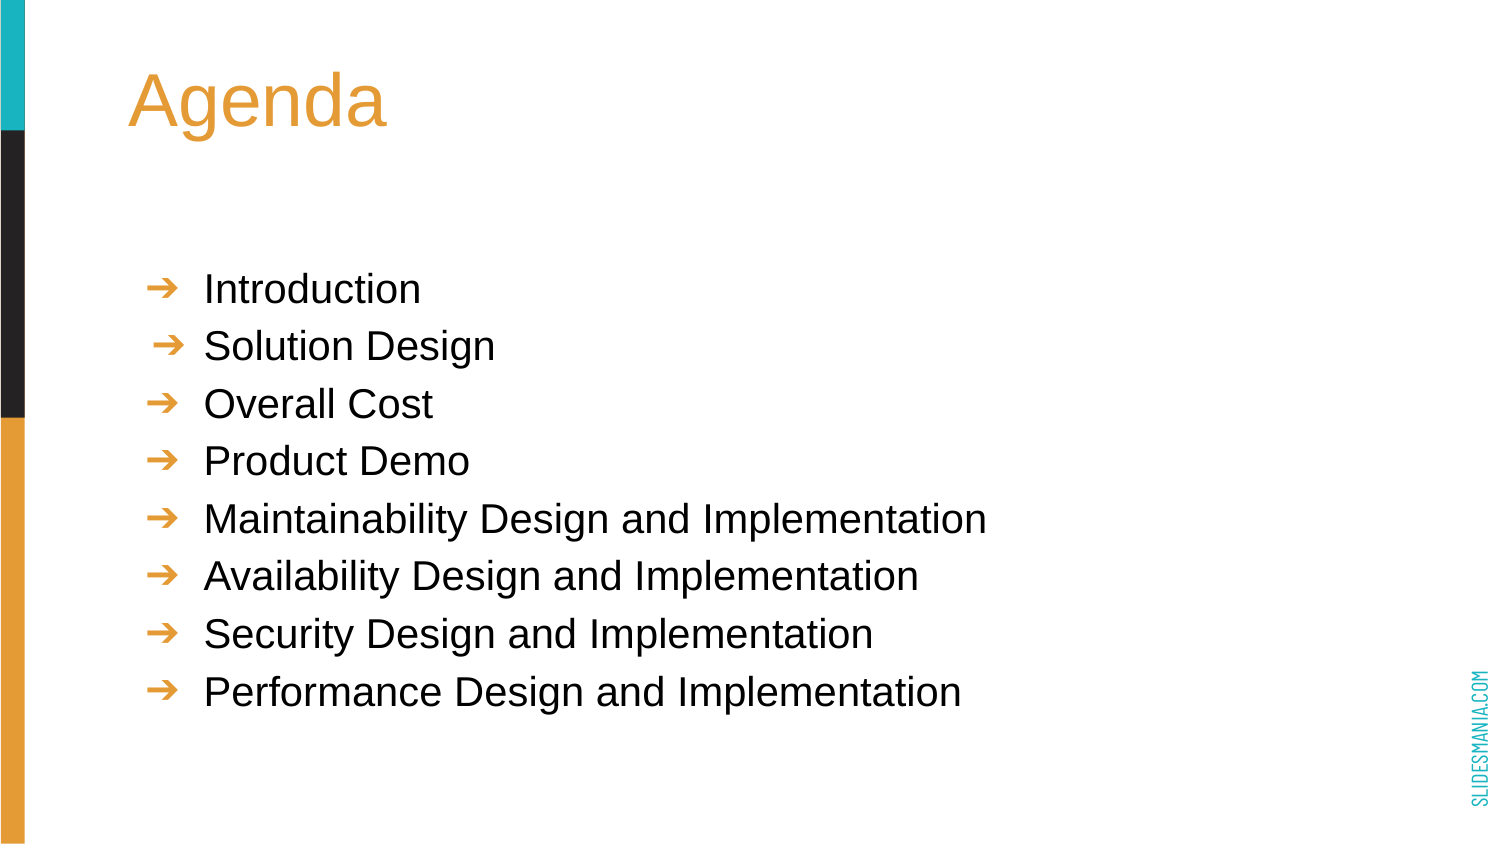

# Agenda
Introduction
Solution Design
Overall Cost
Product Demo
Maintainability Design and Implementation
Availability Design and Implementation
Security Design and Implementation
Performance Design and Implementation